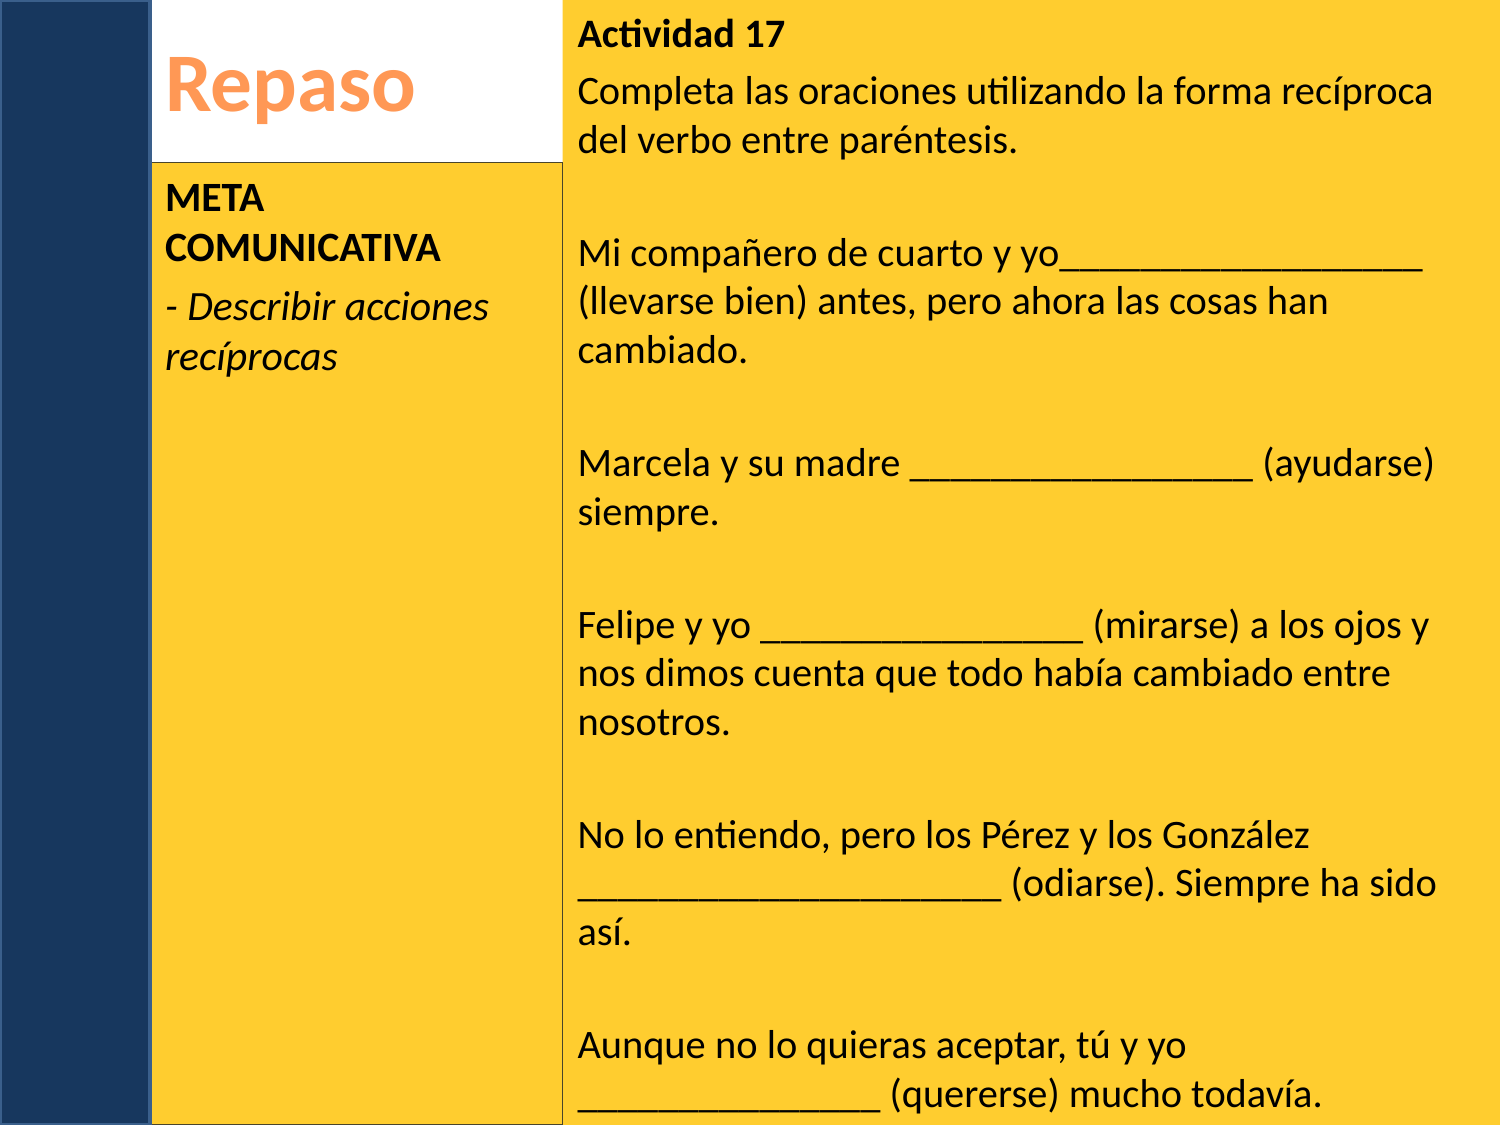

# Repaso
Actividad 17
Completa las oraciones utilizando la forma recíproca del verbo entre paréntesis.

Mi compañero de cuarto y yo__________________ (llevarse bien) antes, pero ahora las cosas han cambiado.

Marcela y su madre _________________ (ayudarse) siempre.

Felipe y yo ________________ (mirarse) a los ojos y nos dimos cuenta que todo había cambiado entre nosotros.

No lo entiendo, pero los Pérez y los González _____________________ (odiarse). Siempre ha sido así.

Aunque no lo quieras aceptar, tú y yo _______________ (quererse) mucho todavía.

Meta comunicativa
- Describir acciones recíprocas